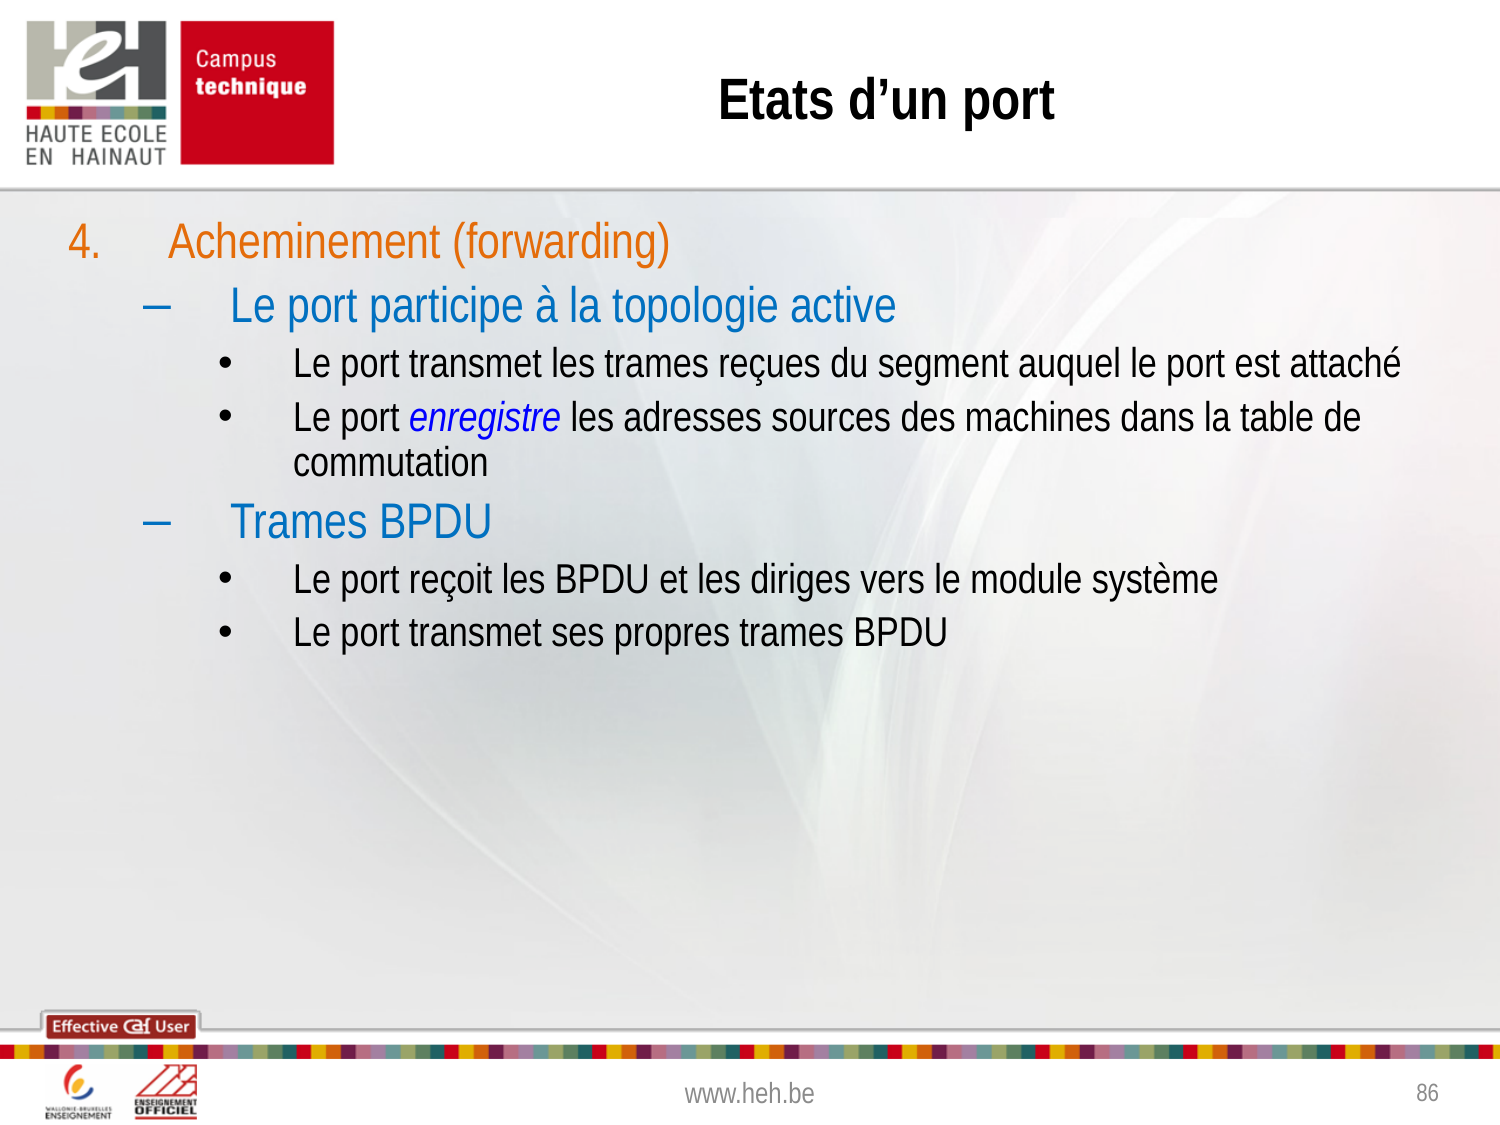

# Etats d’un port
Acheminement (forwarding)
Le port participe à la topologie active
Le port transmet les trames reçues du segment auquel le port est attaché
Le port enregistre les adresses sources des machines dans la table de commutation
Trames BPDU
Le port reçoit les BPDU et les diriges vers le module système
Le port transmet ses propres trames BPDU
www.heh.be
86